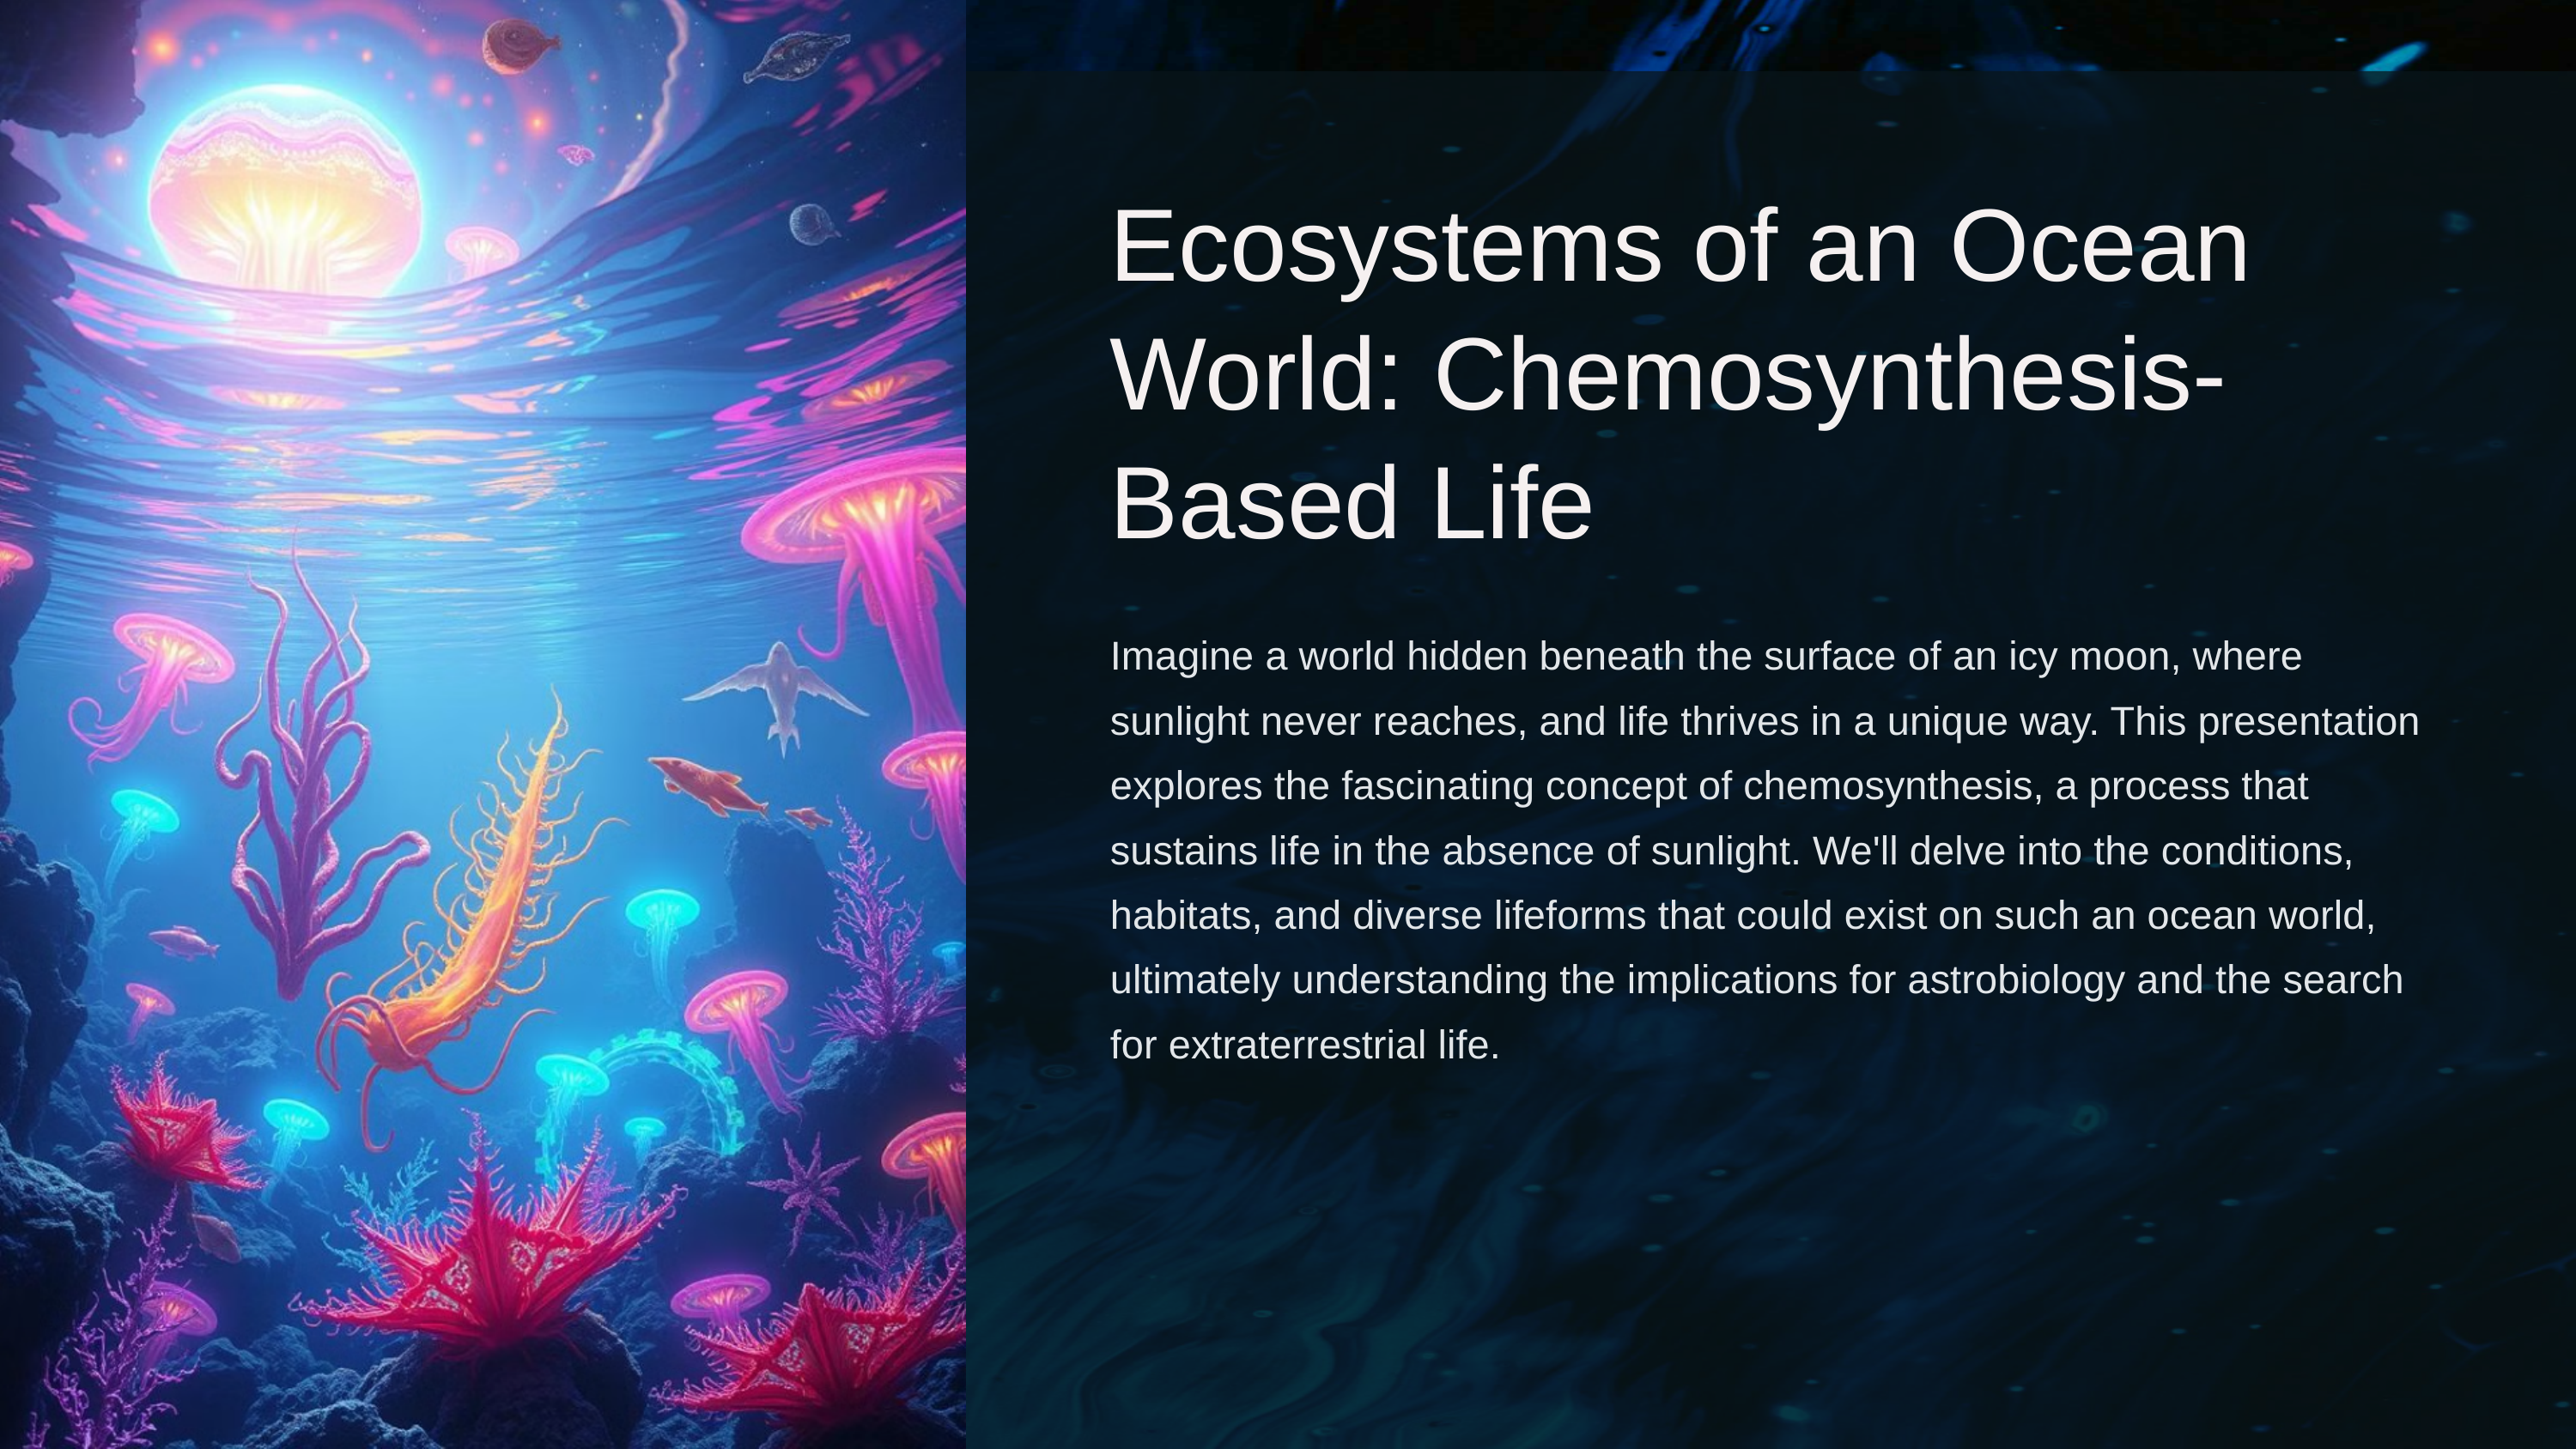

Ecosystems of an Ocean World: Chemosynthesis-Based Life
Imagine a world hidden beneath the surface of an icy moon, where sunlight never reaches, and life thrives in a unique way. This presentation explores the fascinating concept of chemosynthesis, a process that sustains life in the absence of sunlight. We'll delve into the conditions, habitats, and diverse lifeforms that could exist on such an ocean world, ultimately understanding the implications for astrobiology and the search for extraterrestrial life.